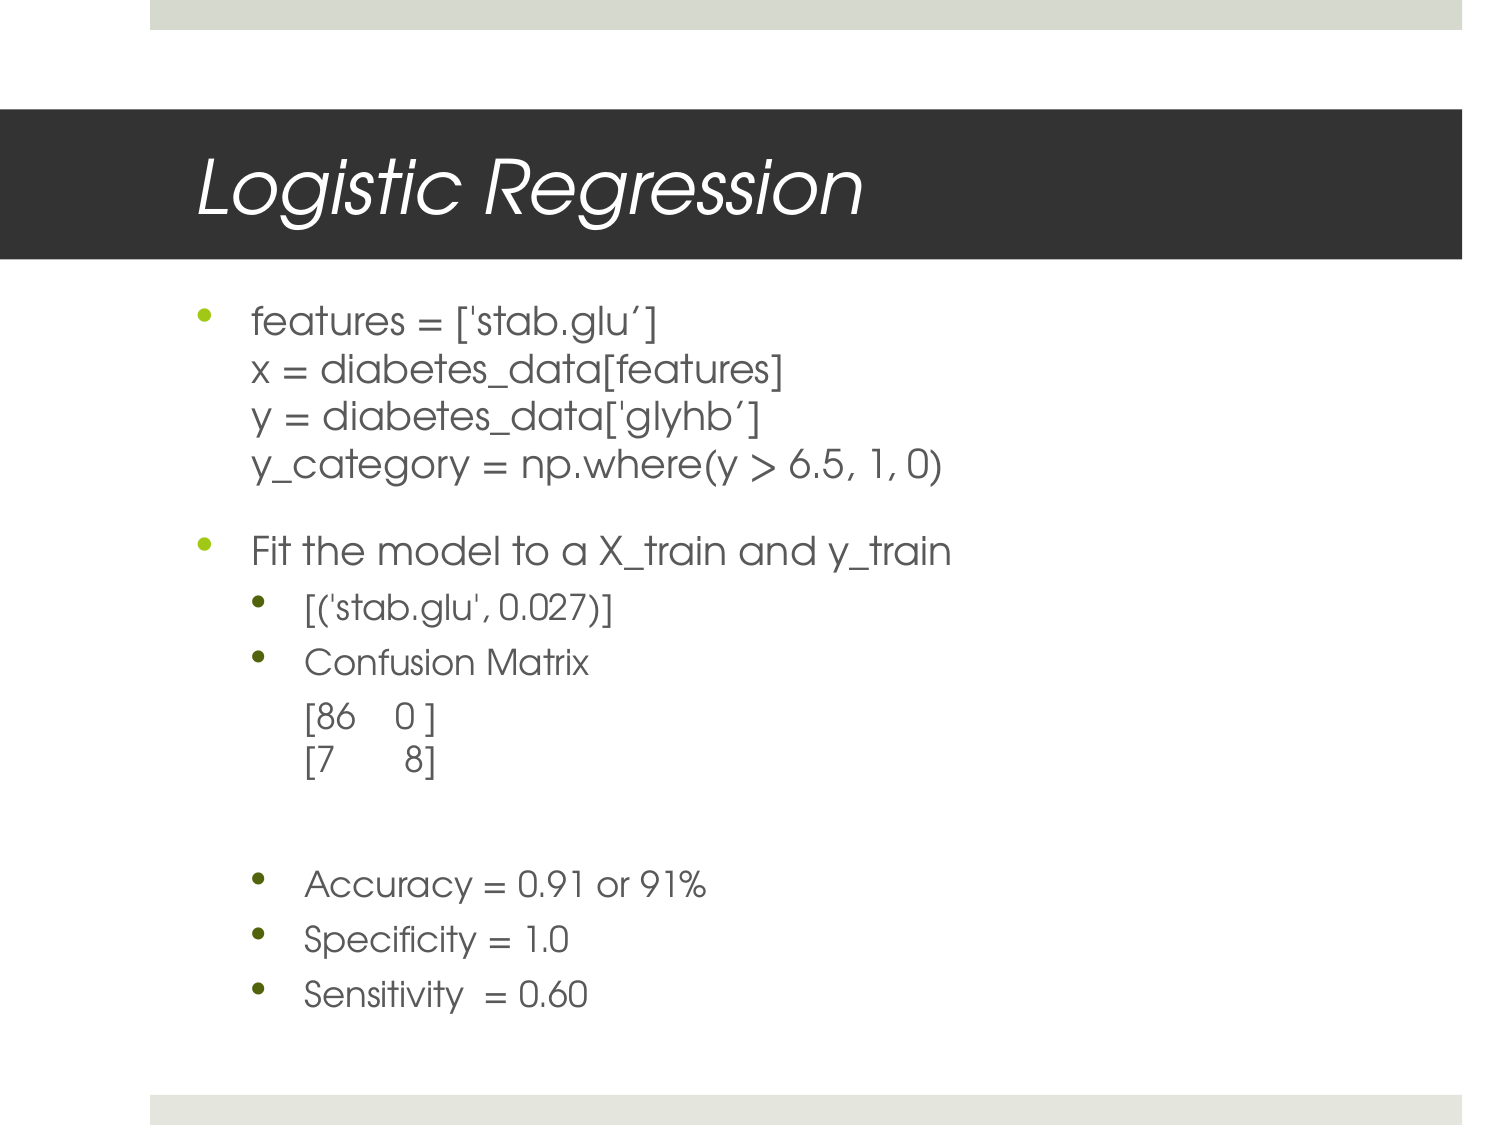

# Logistic Regression
features = ['stab.glu’]
x = diabetes_data[features]
y = diabetes_data['glyhb’]
y_category = np.where(y > 6.5, 1, 0)
Fit the model to a X_train and y_train
[('stab.glu', 0.027)]
Confusion Matrix
[86    0 ]
[7       8]

Accuracy = 0.91 or 91%
Specificity = 1.0
Sensitivity  = 0.60